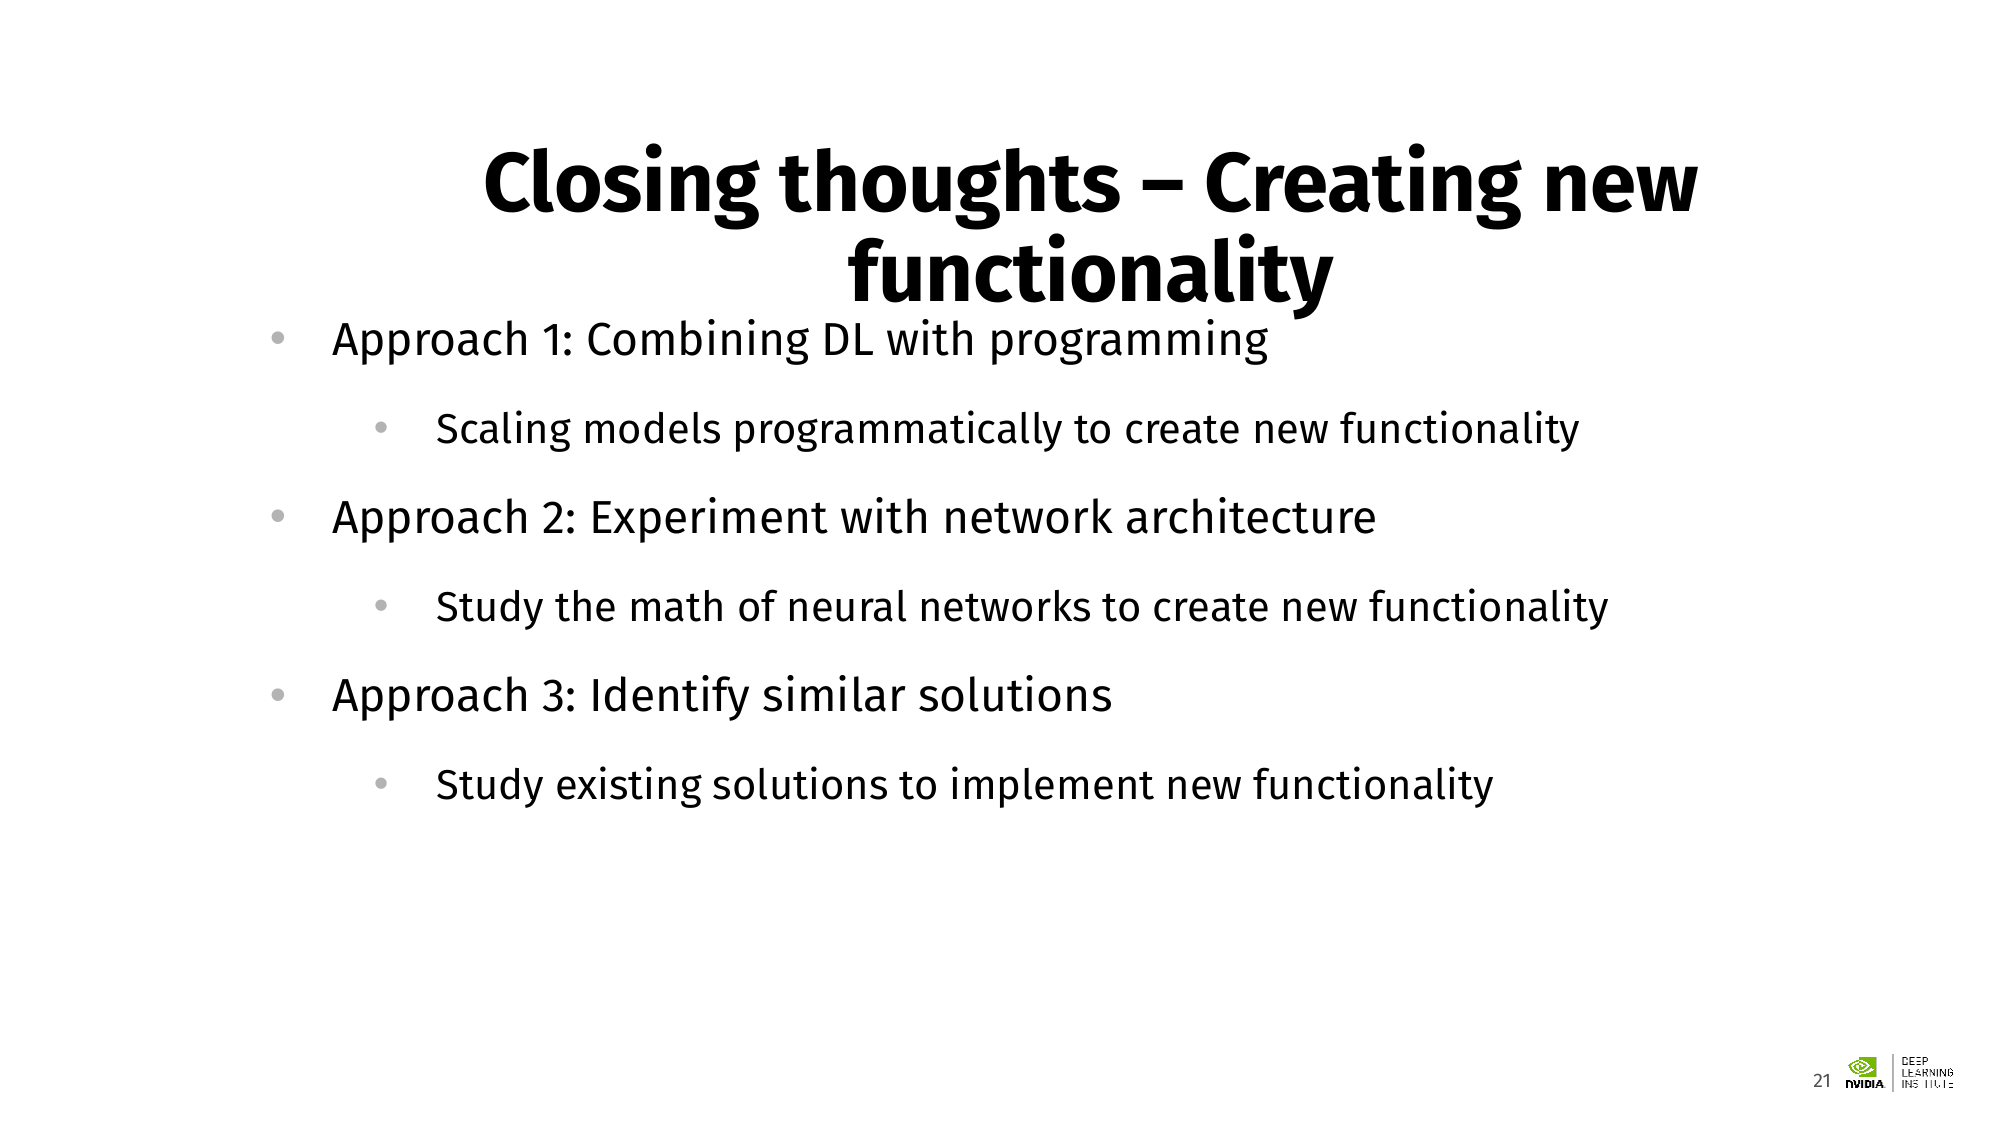

# Closing thoughts – Creating new functionality
Approach 1: Combining DL with programming
Scaling models programmatically to create new functionality
Approach 2: Experiment with network architecture
Study the math of neural networks to create new functionality
Approach 3: Identify similar solutions
Study existing solutions to implement new functionality